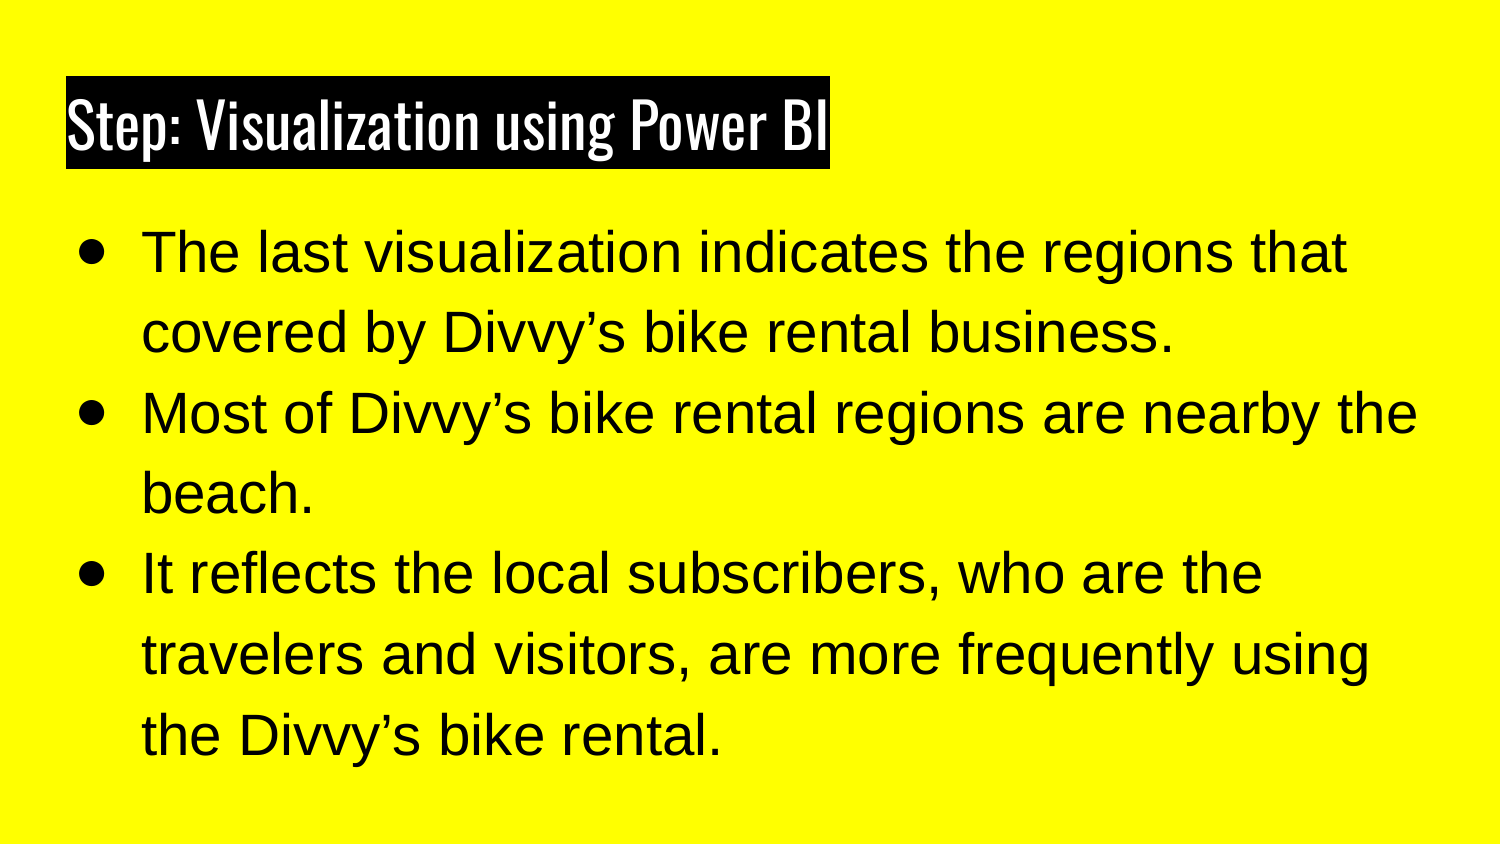

#
Step: Visualization using Power BI
The last visualization indicates the regions that covered by Divvy’s bike rental business.
Most of Divvy’s bike rental regions are nearby the beach.
It reflects the local subscribers, who are the  travelers and visitors, are more frequently using the Divvy’s bike rental.